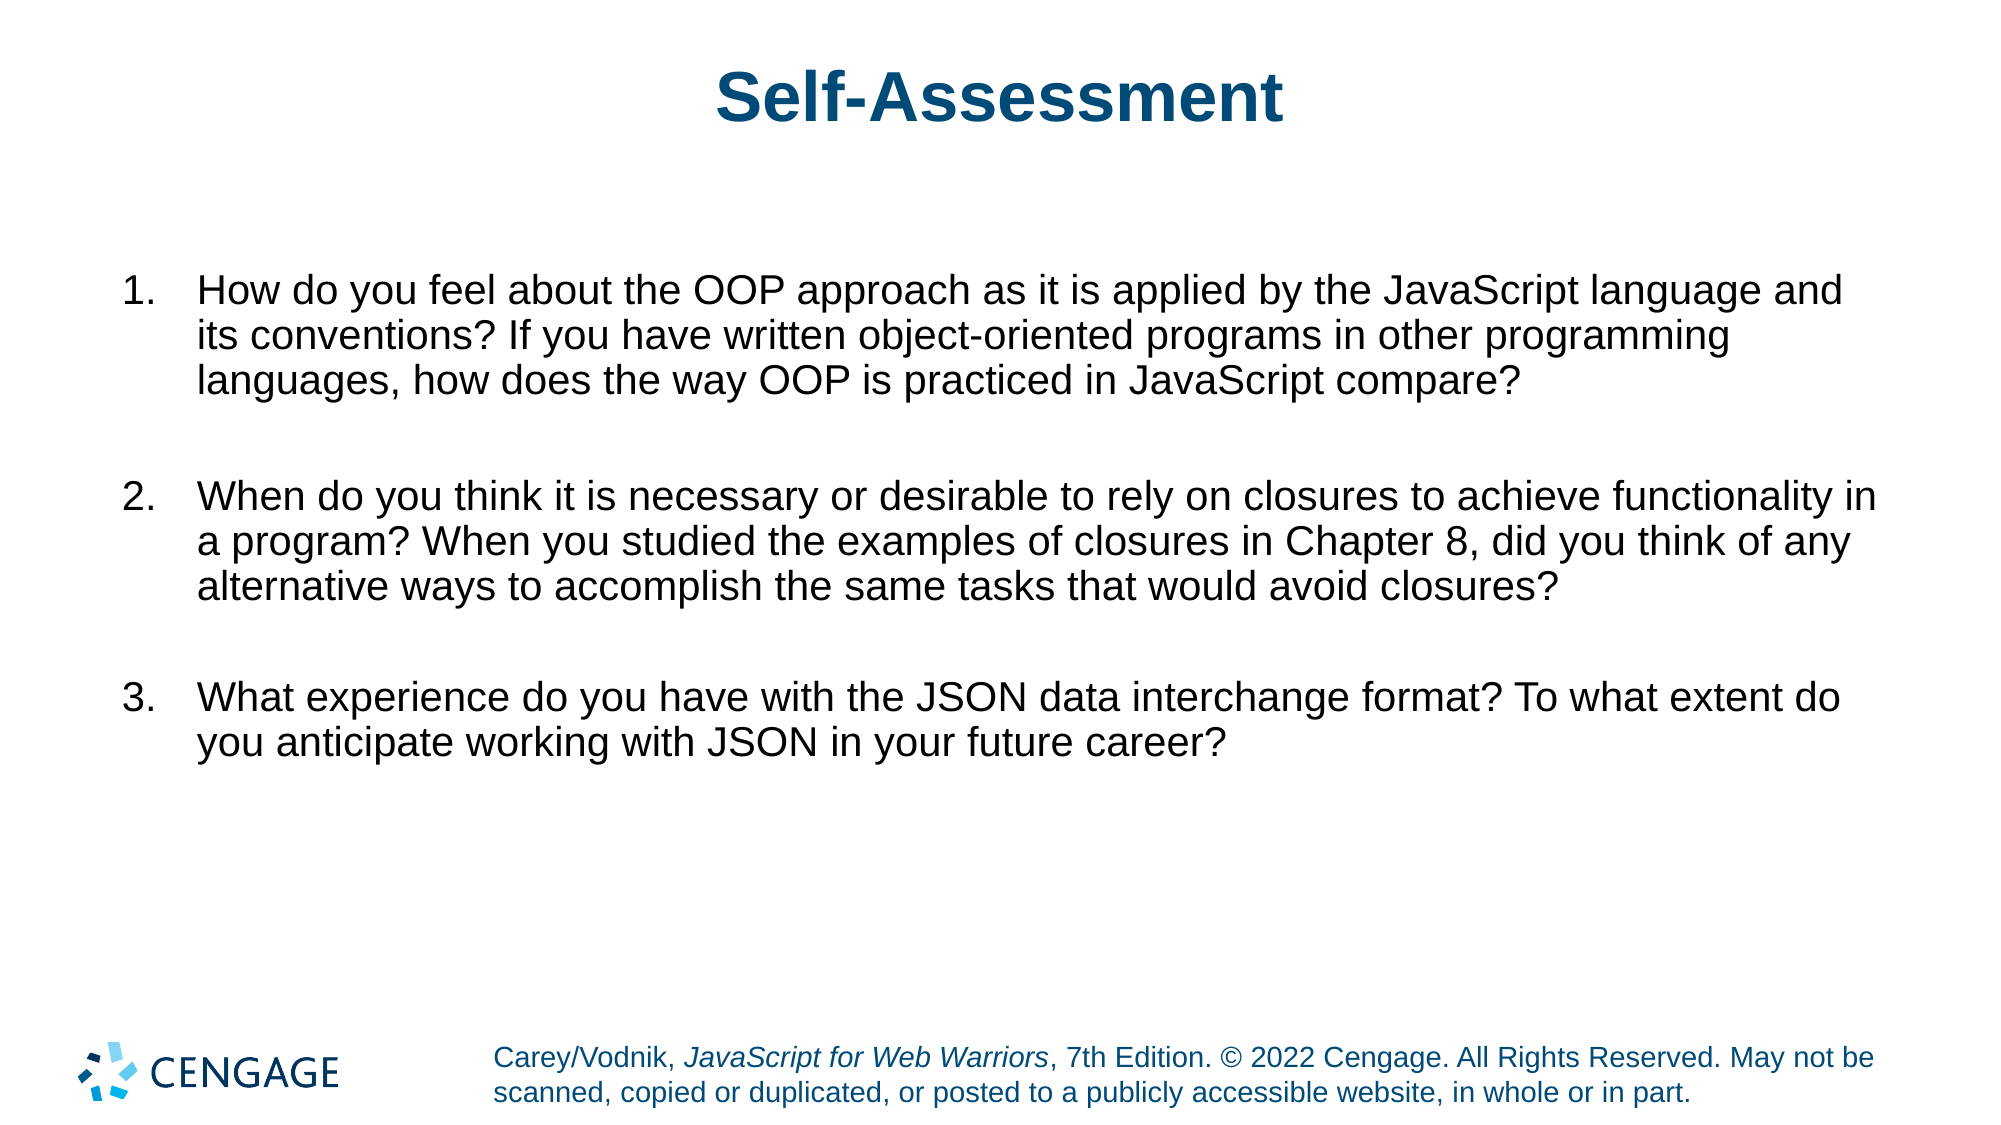

# Self-Assessment
How do you feel about the OOP approach as it is applied by the JavaScript language and its conventions? If you have written object-oriented programs in other programming languages, how does the way OOP is practiced in JavaScript compare?
When do you think it is necessary or desirable to rely on closures to achieve functionality in a program? When you studied the examples of closures in Chapter 8, did you think of any alternative ways to accomplish the same tasks that would avoid closures?
What experience do you have with the JSON data interchange format? To what extent do you anticipate working with JSON in your future career?